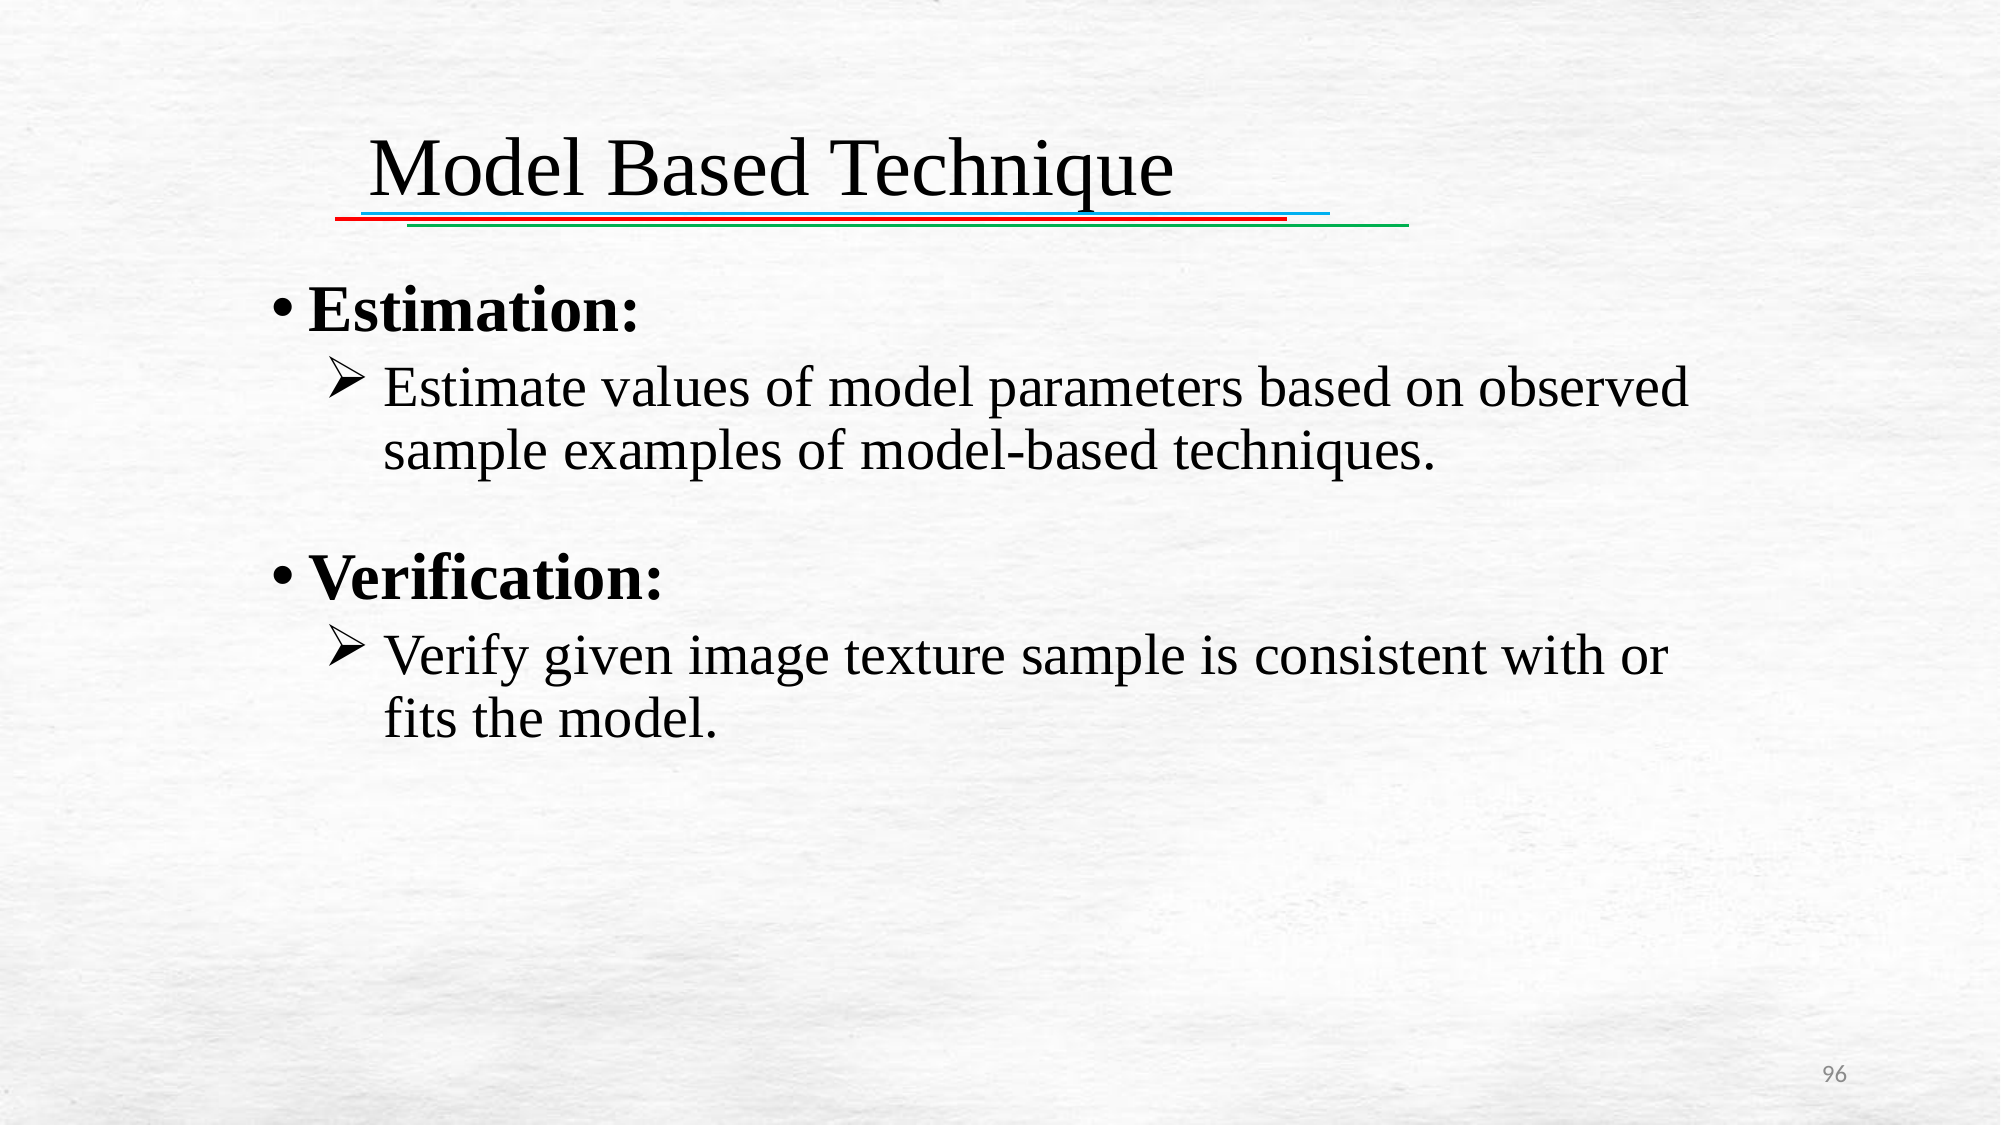

# Model Based Technique
Estimation:
Estimate values of model parameters based on observed sample examples of model-based techniques.

Verification:
Verify given image texture sample is consistent with or fits the model.
96